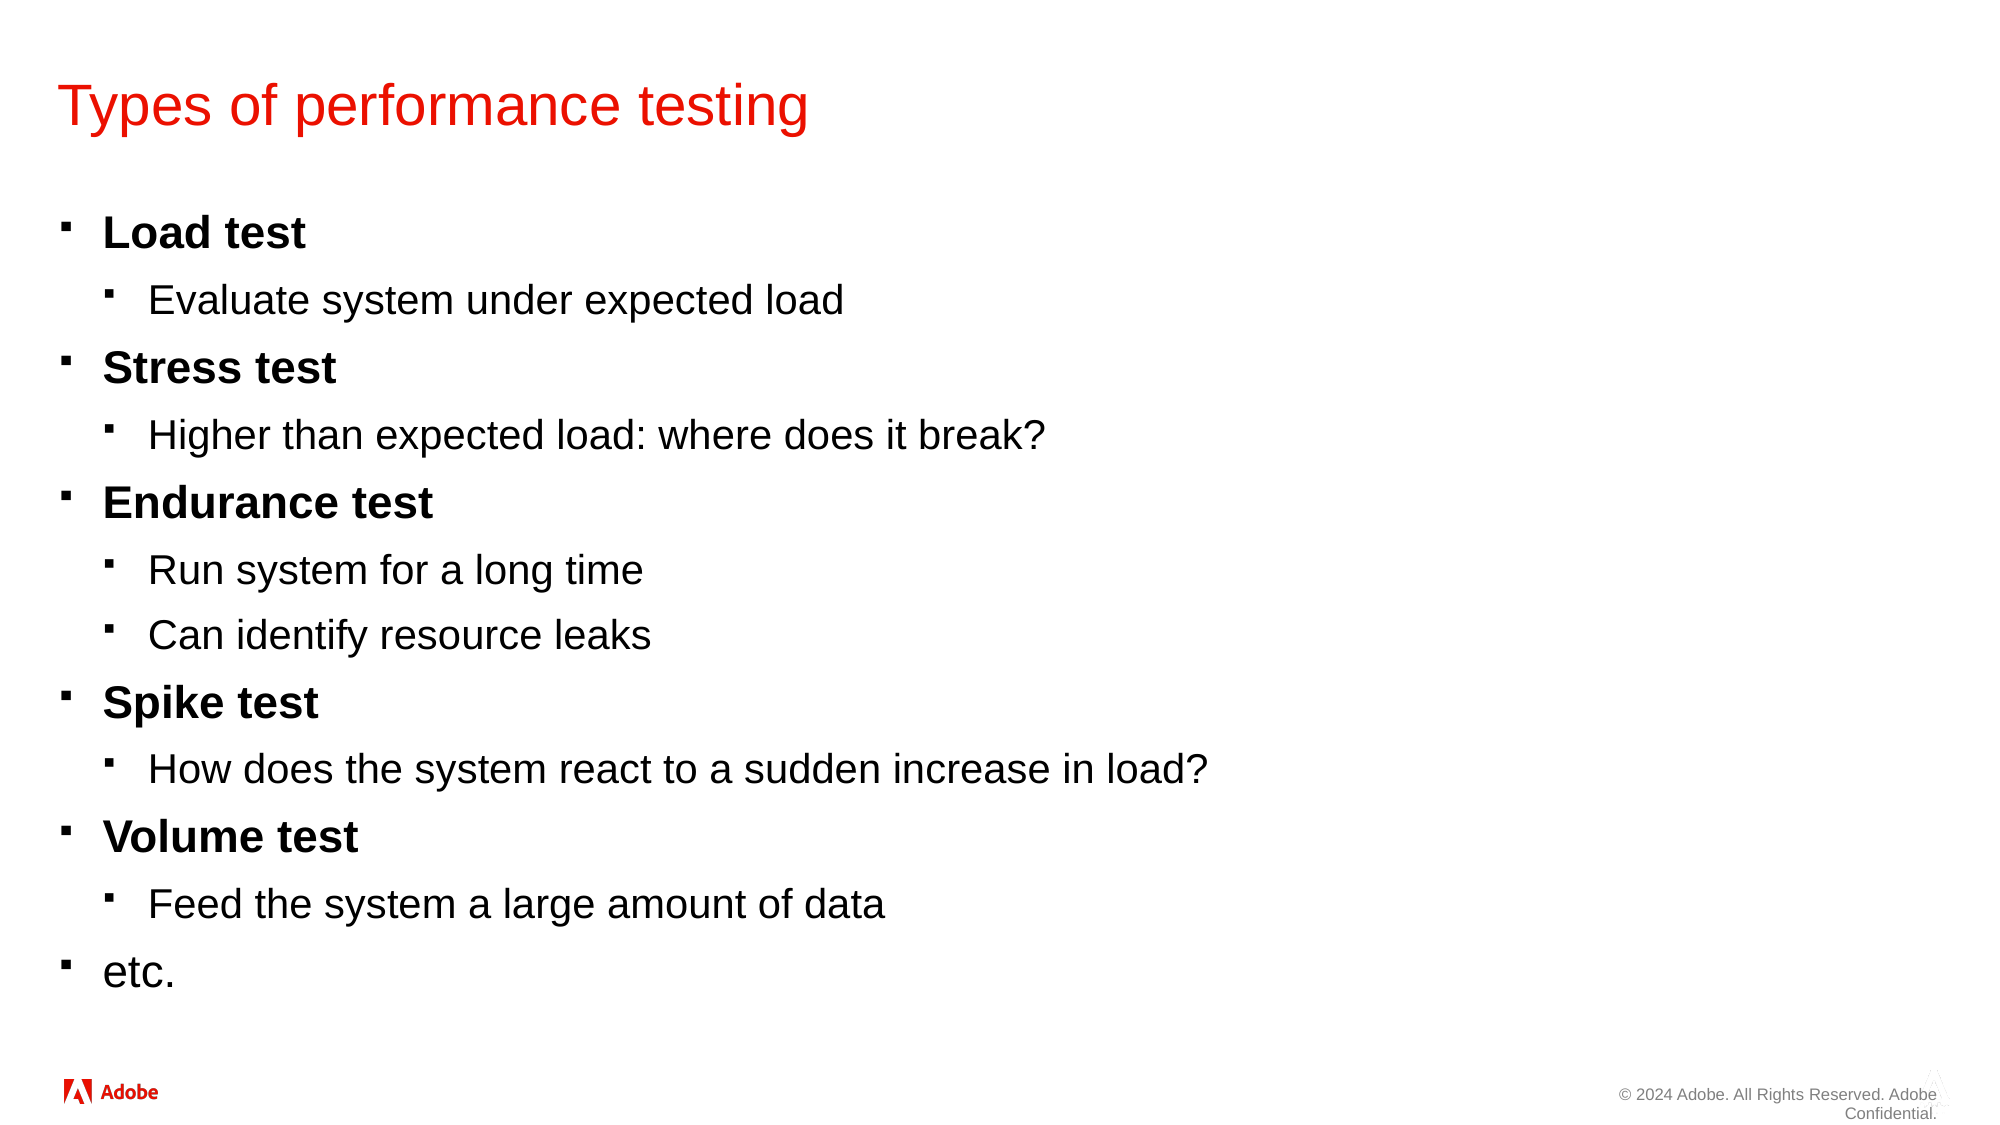

# Types of performance testing
Load test
Evaluate system under expected load
Stress test
Higher than expected load: where does it break?
Endurance test
Run system for a long time
Can identify resource leaks
Spike test
How does the system react to a sudden increase in load?
Volume test
Feed the system a large amount of data
etc.